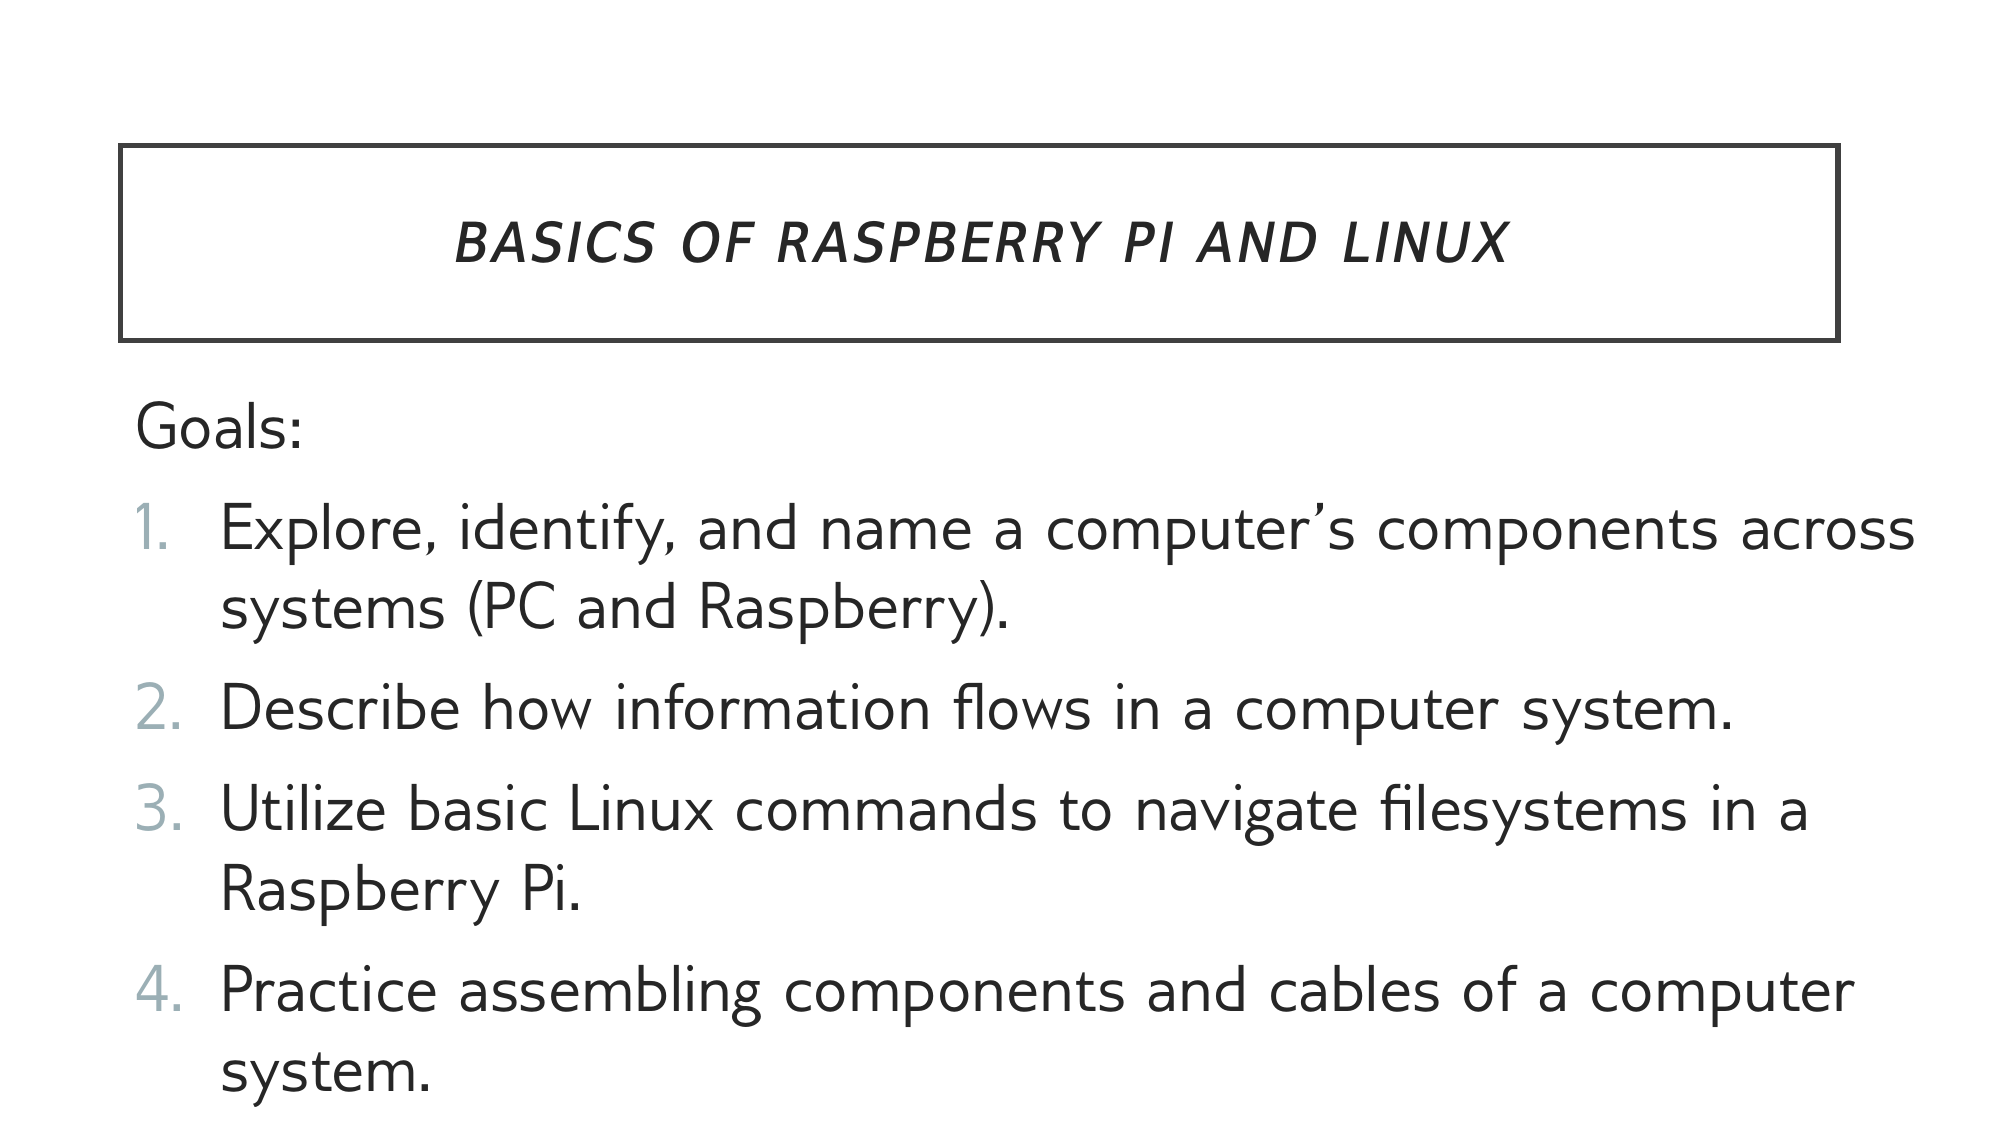

# Basics of Raspberry PI and Linux
Goals:
Explore, identify, and name a computer’s components across systems (PC and Raspberry).
Describe how information flows in a computer system.
Utilize basic Linux commands to navigate filesystems in a Raspberry Pi.
Practice assembling components and cables of a computer system.